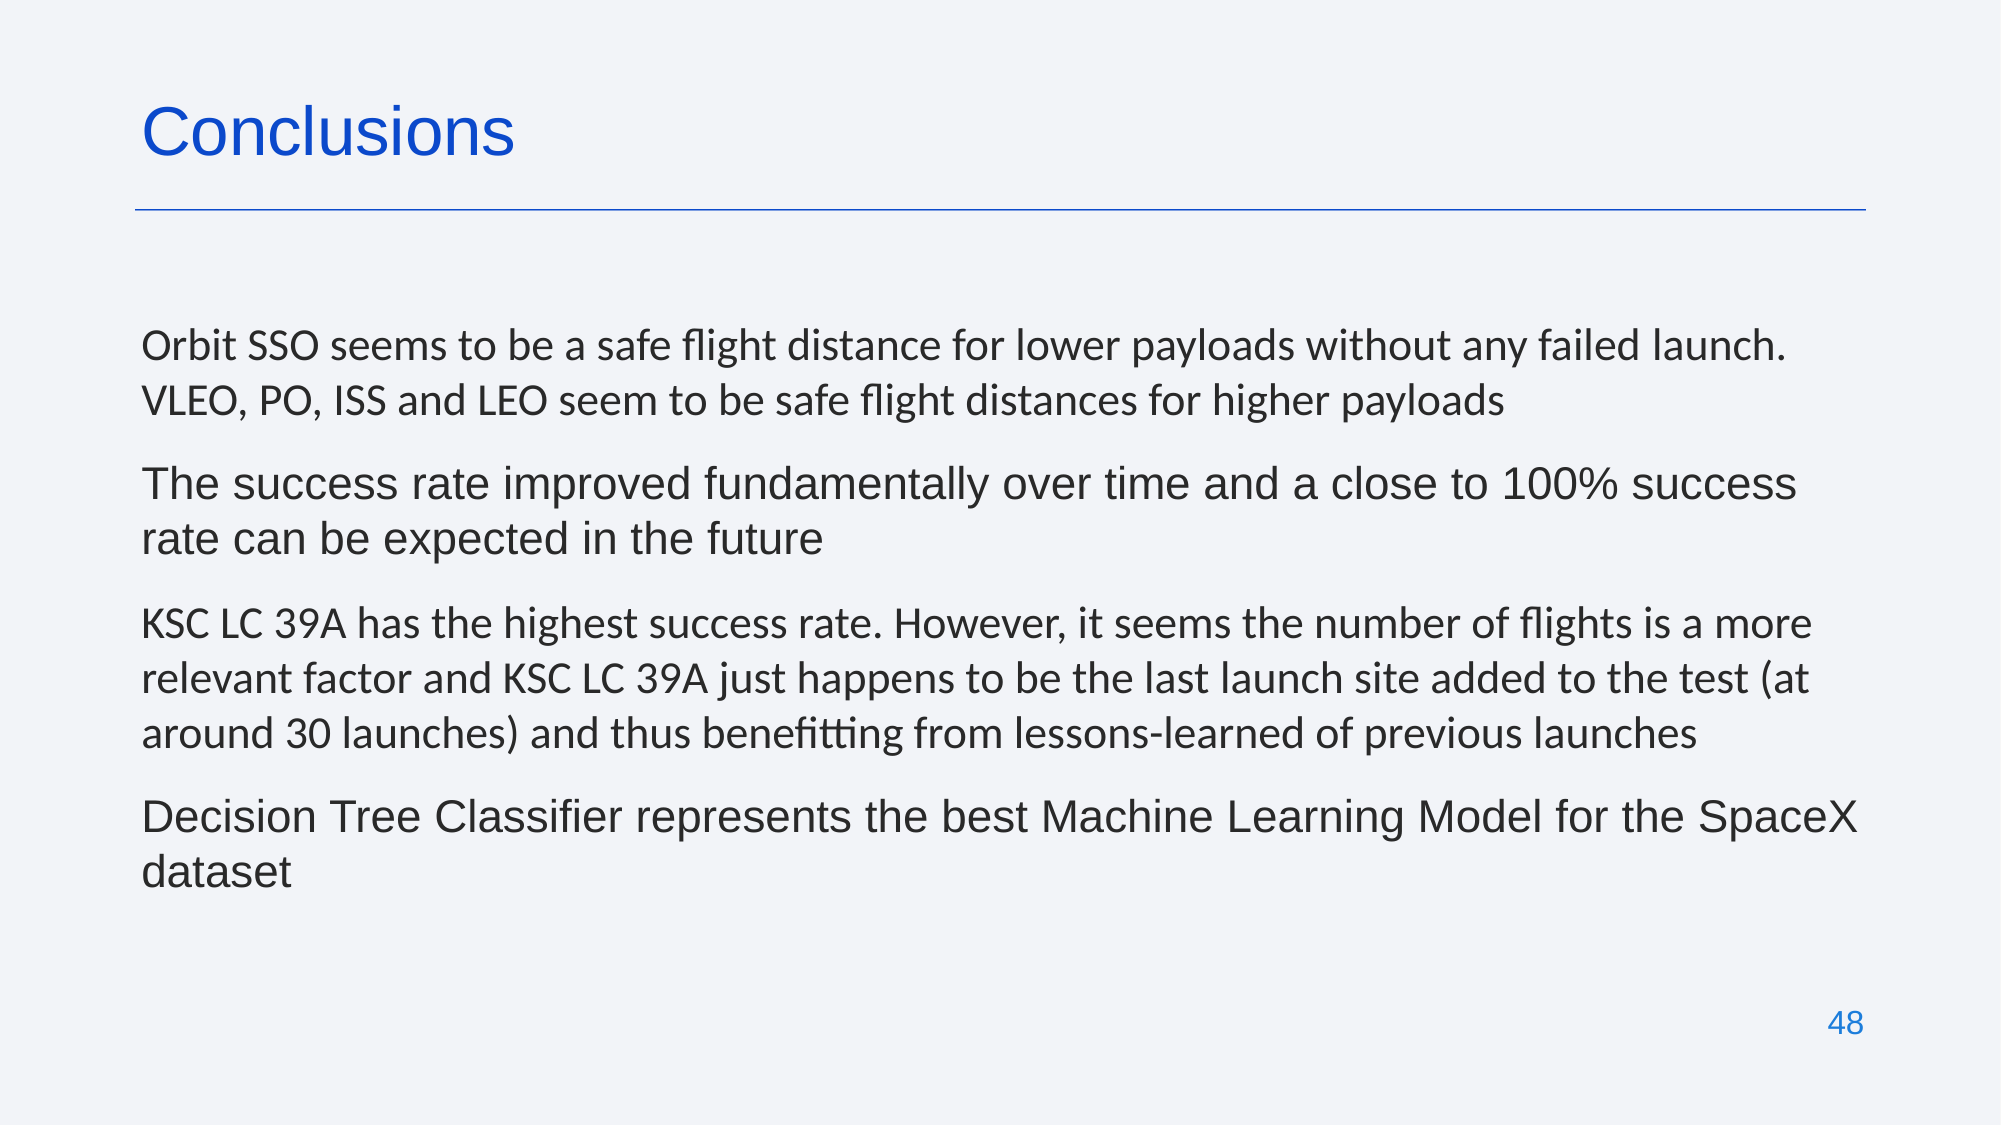

Conclusions
Orbit SSO seems to be a safe flight distance for lower payloads without any failed launch. VLEO, PO, ISS and LEO seem to be safe flight distances for higher payloads
The success rate improved fundamentally over time and a close to 100% success rate can be expected in the future
KSC LC 39A has the highest success rate. However, it seems the number of flights is a more relevant factor and KSC LC 39A just happens to be the last launch site added to the test (at around 30 launches) and thus benefitting from lessons-learned of previous launches
Decision Tree Classifier represents the best Machine Learning Model for the SpaceX dataset

48